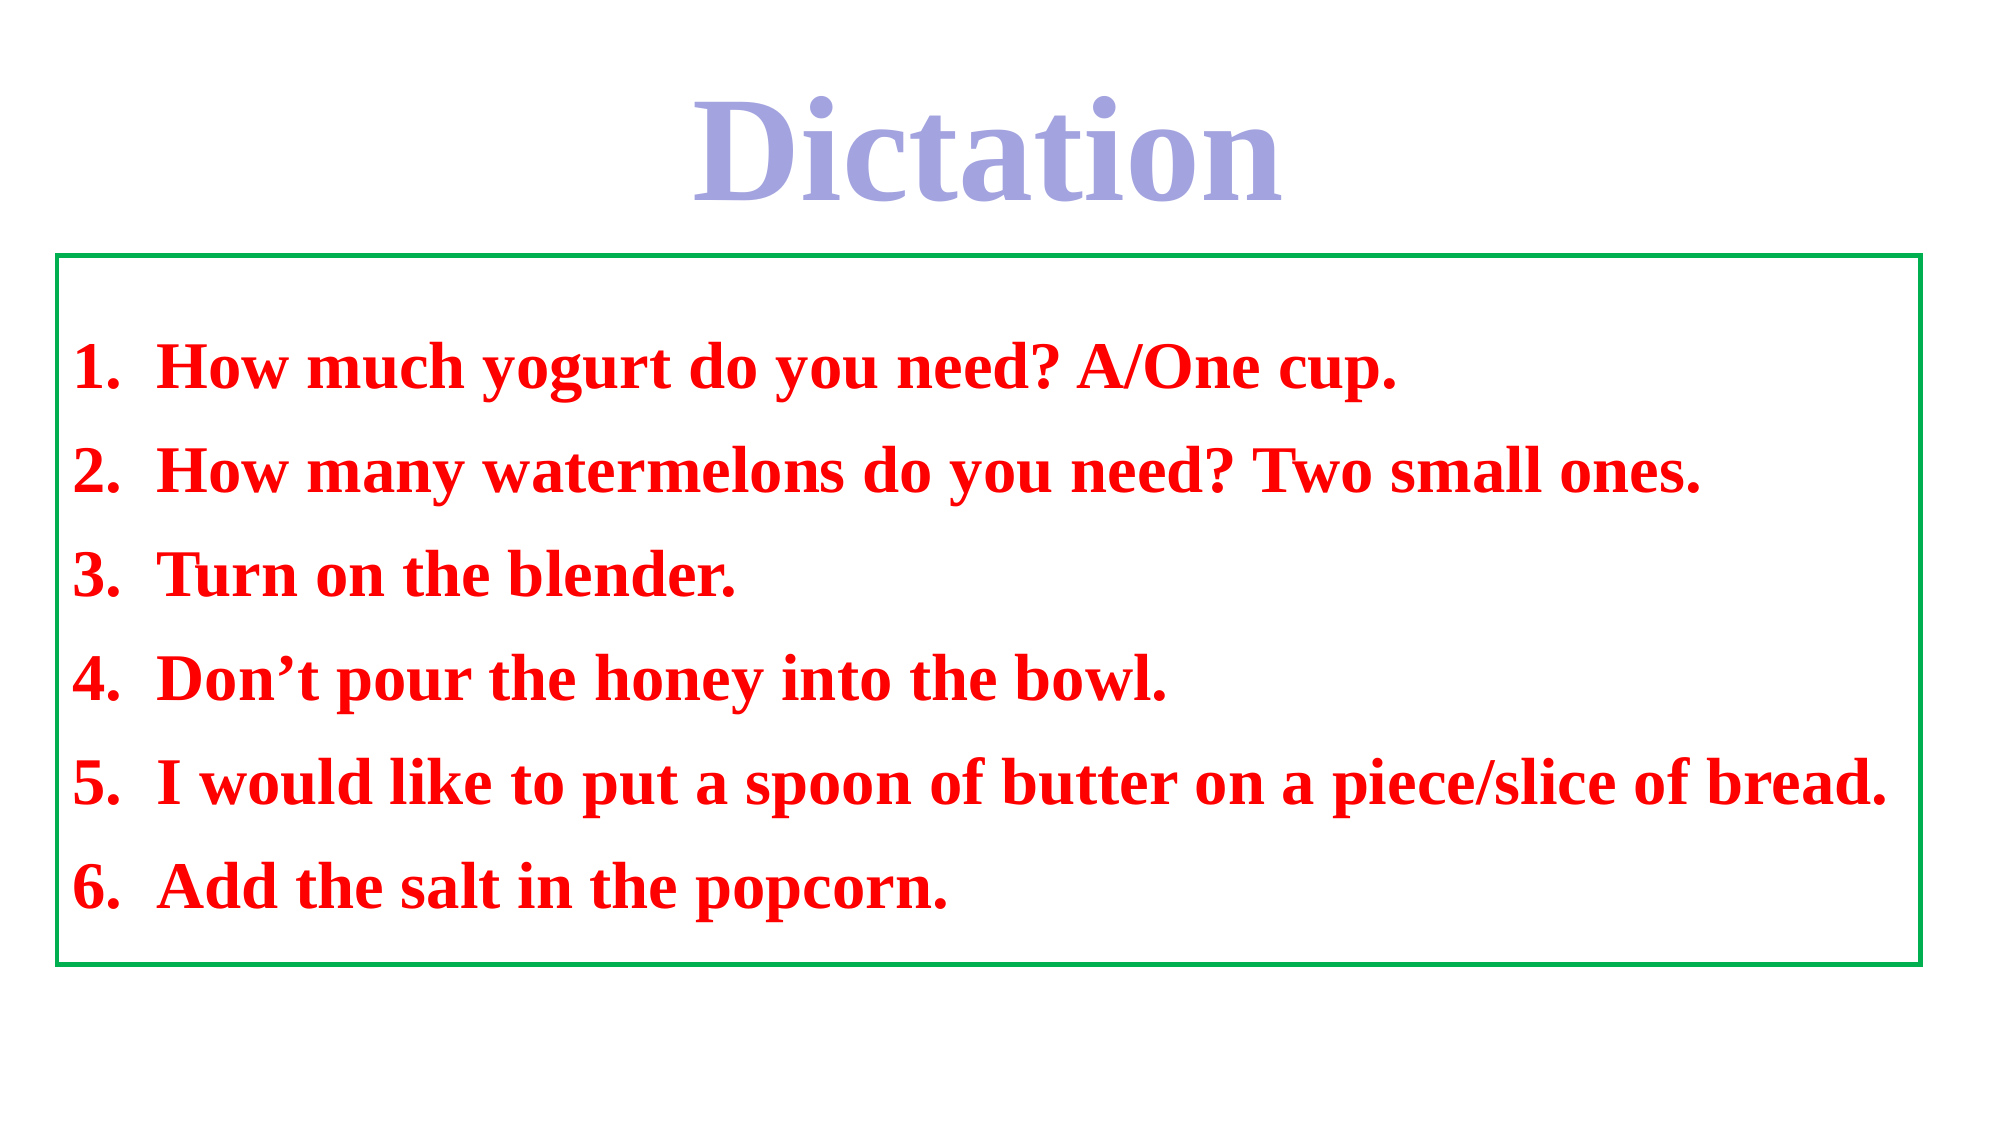

Dictation
How much yogurt do you need? A/One cup.
How many watermelons do you need? Two small ones.
Turn on the blender.
Don’t pour the honey into the bowl.
I would like to put a spoon of butter on a piece/slice of bread.
Add the salt in the popcorn.